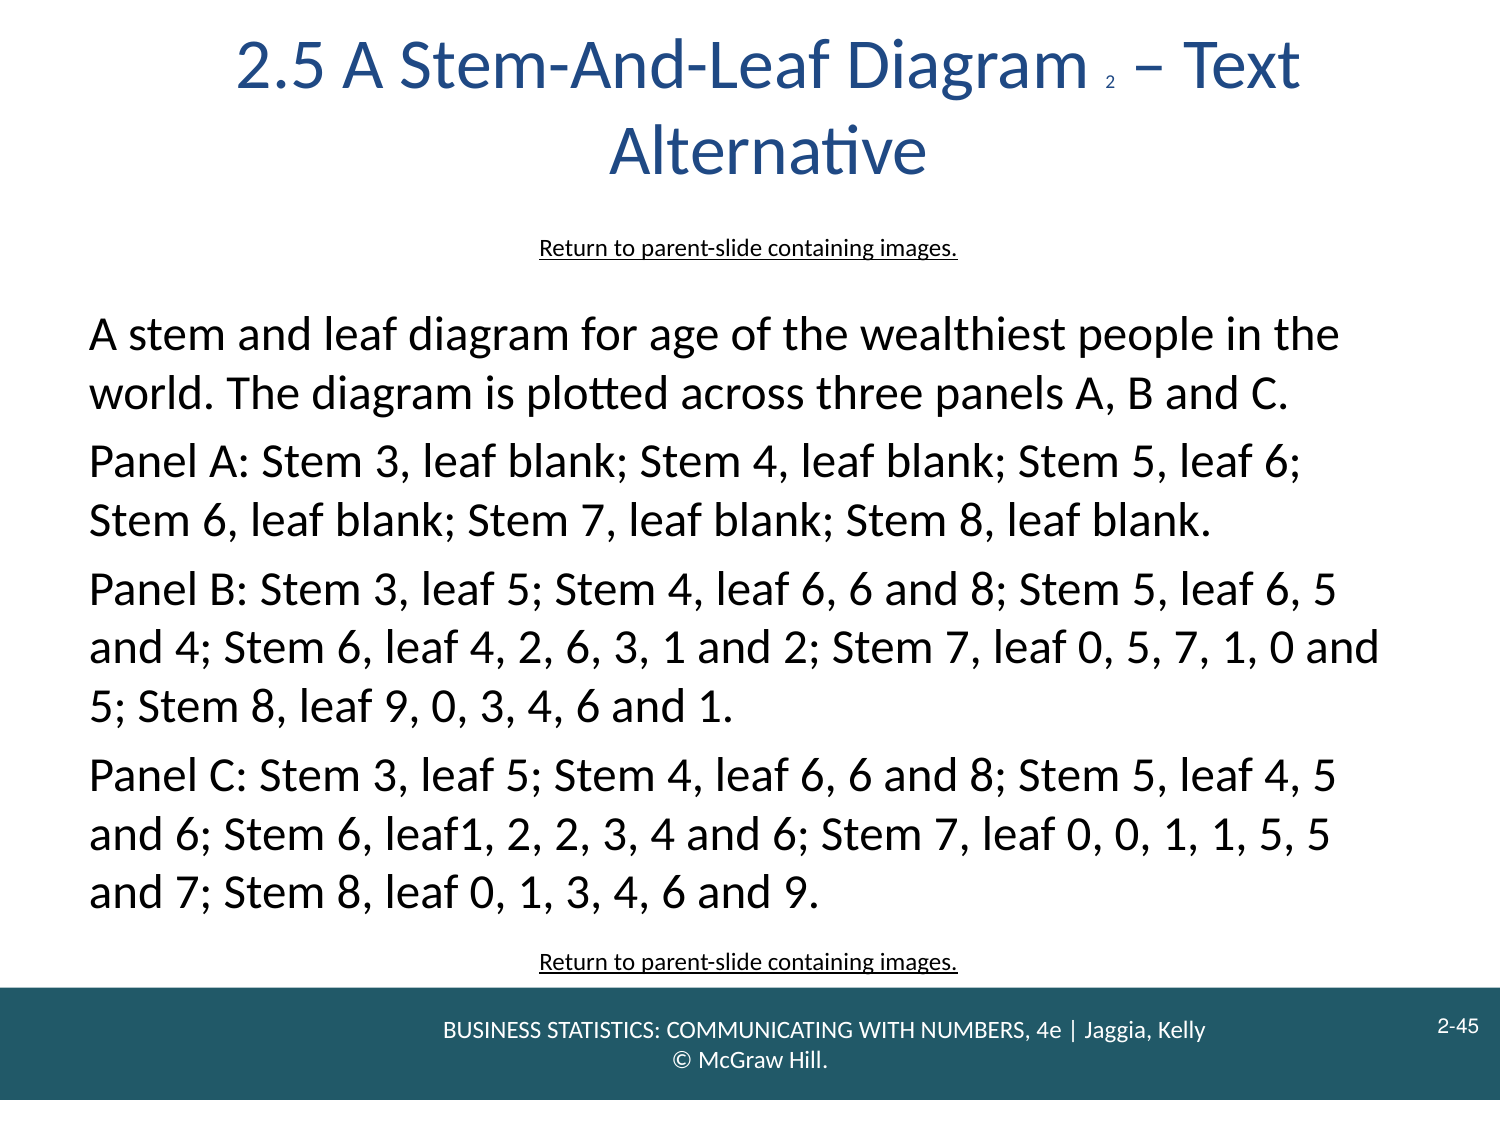

# 2.5 A Stem-And-Leaf Diagram 2 – Text Alternative
Return to parent-slide containing images.
A stem and leaf diagram for age of the wealthiest people in the world. The diagram is plotted across three panels A, B and C.
Panel A: Stem 3, leaf blank; Stem 4, leaf blank; Stem 5, leaf 6; Stem 6, leaf blank; Stem 7, leaf blank; Stem 8, leaf blank.
Panel B: Stem 3, leaf 5; Stem 4, leaf 6, 6 and 8; Stem 5, leaf 6, 5 and 4; Stem 6, leaf 4, 2, 6, 3, 1 and 2; Stem 7, leaf 0, 5, 7, 1, 0 and 5; Stem 8, leaf 9, 0, 3, 4, 6 and 1.
Panel C: Stem 3, leaf 5; Stem 4, leaf 6, 6 and 8; Stem 5, leaf 4, 5 and 6; Stem 6, leaf1, 2, 2, 3, 4 and 6; Stem 7, leaf 0, 0, 1, 1, 5, 5 and 7; Stem 8, leaf 0, 1, 3, 4, 6 and 9.
Return to parent-slide containing images.